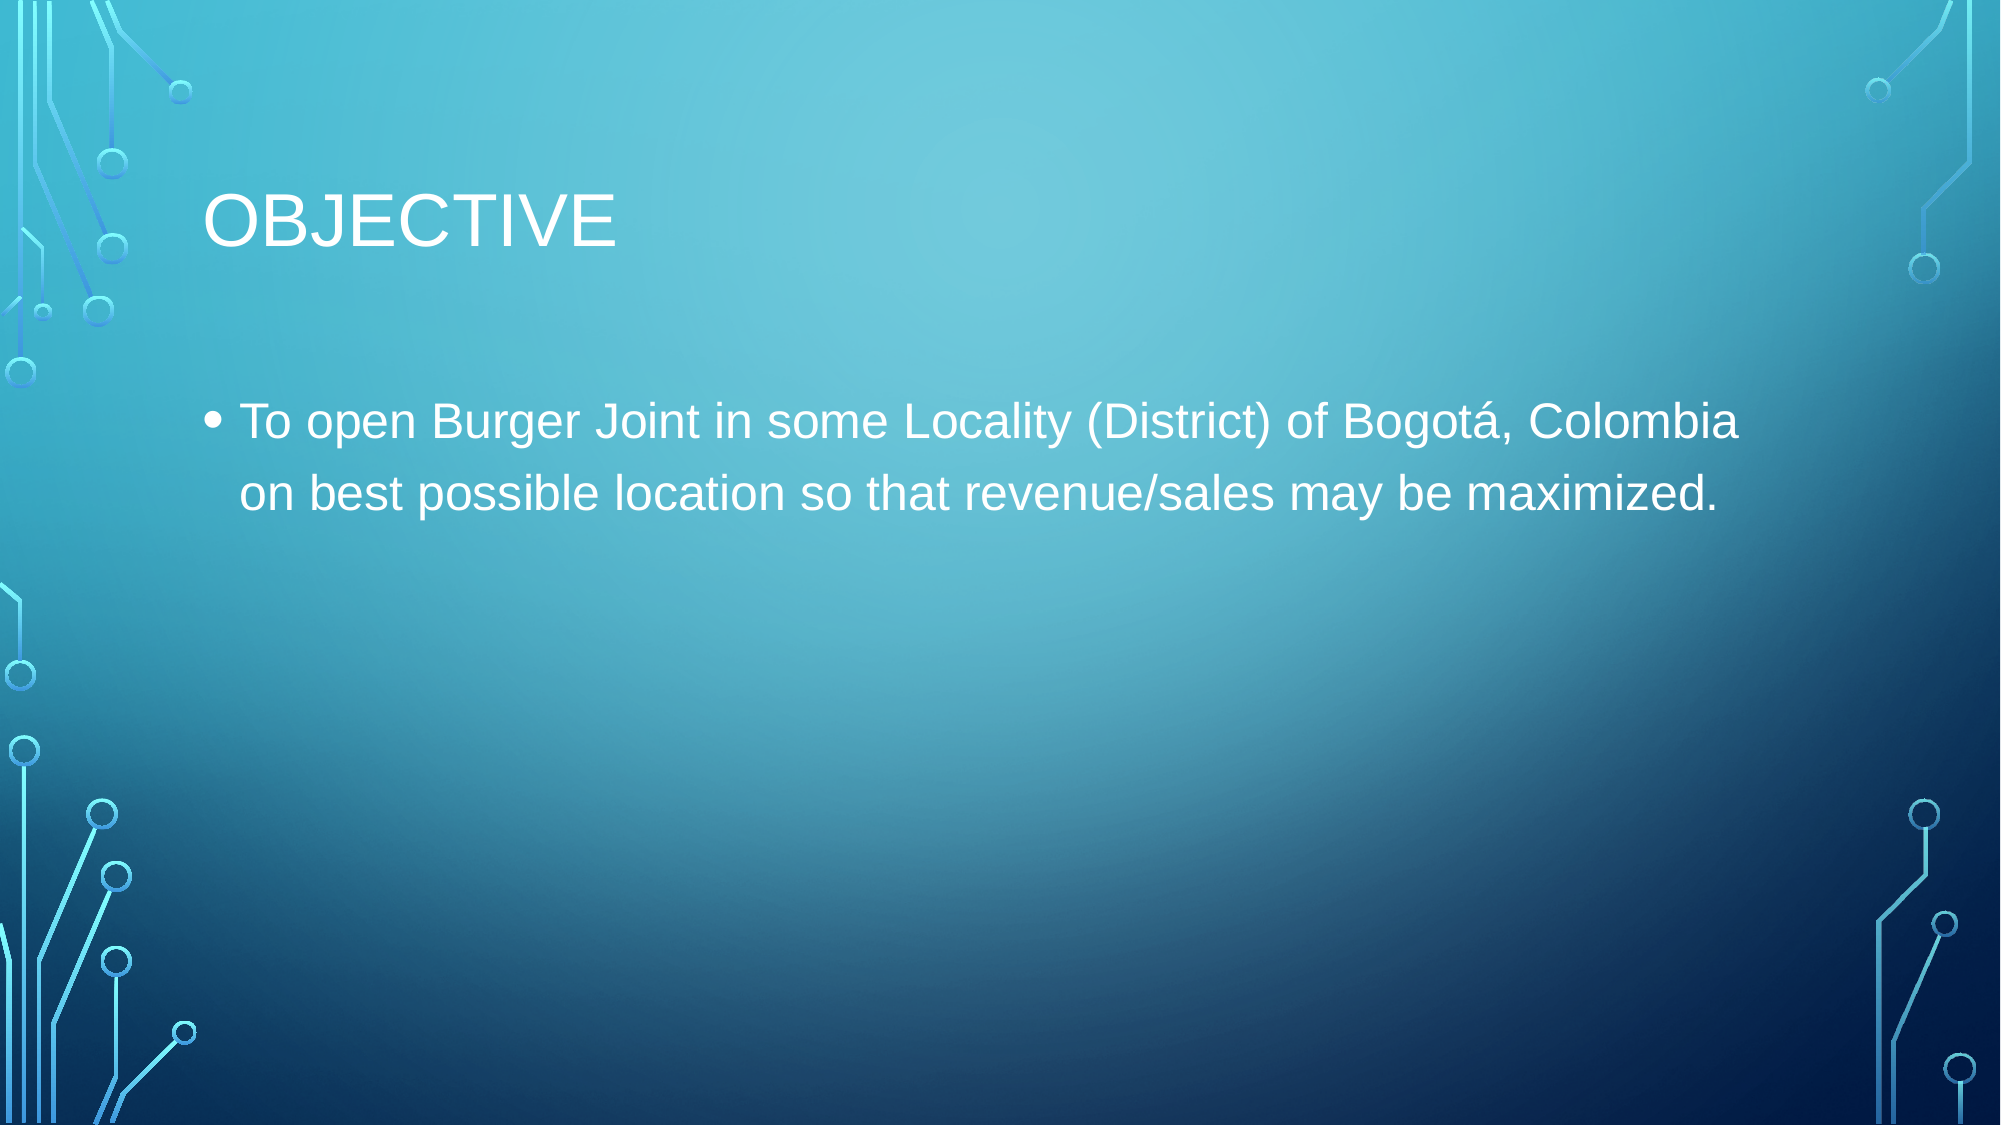

# Objective
To open Burger Joint in some Locality (District) of Bogotá, Colombia on best possible location so that revenue/sales may be maximized.